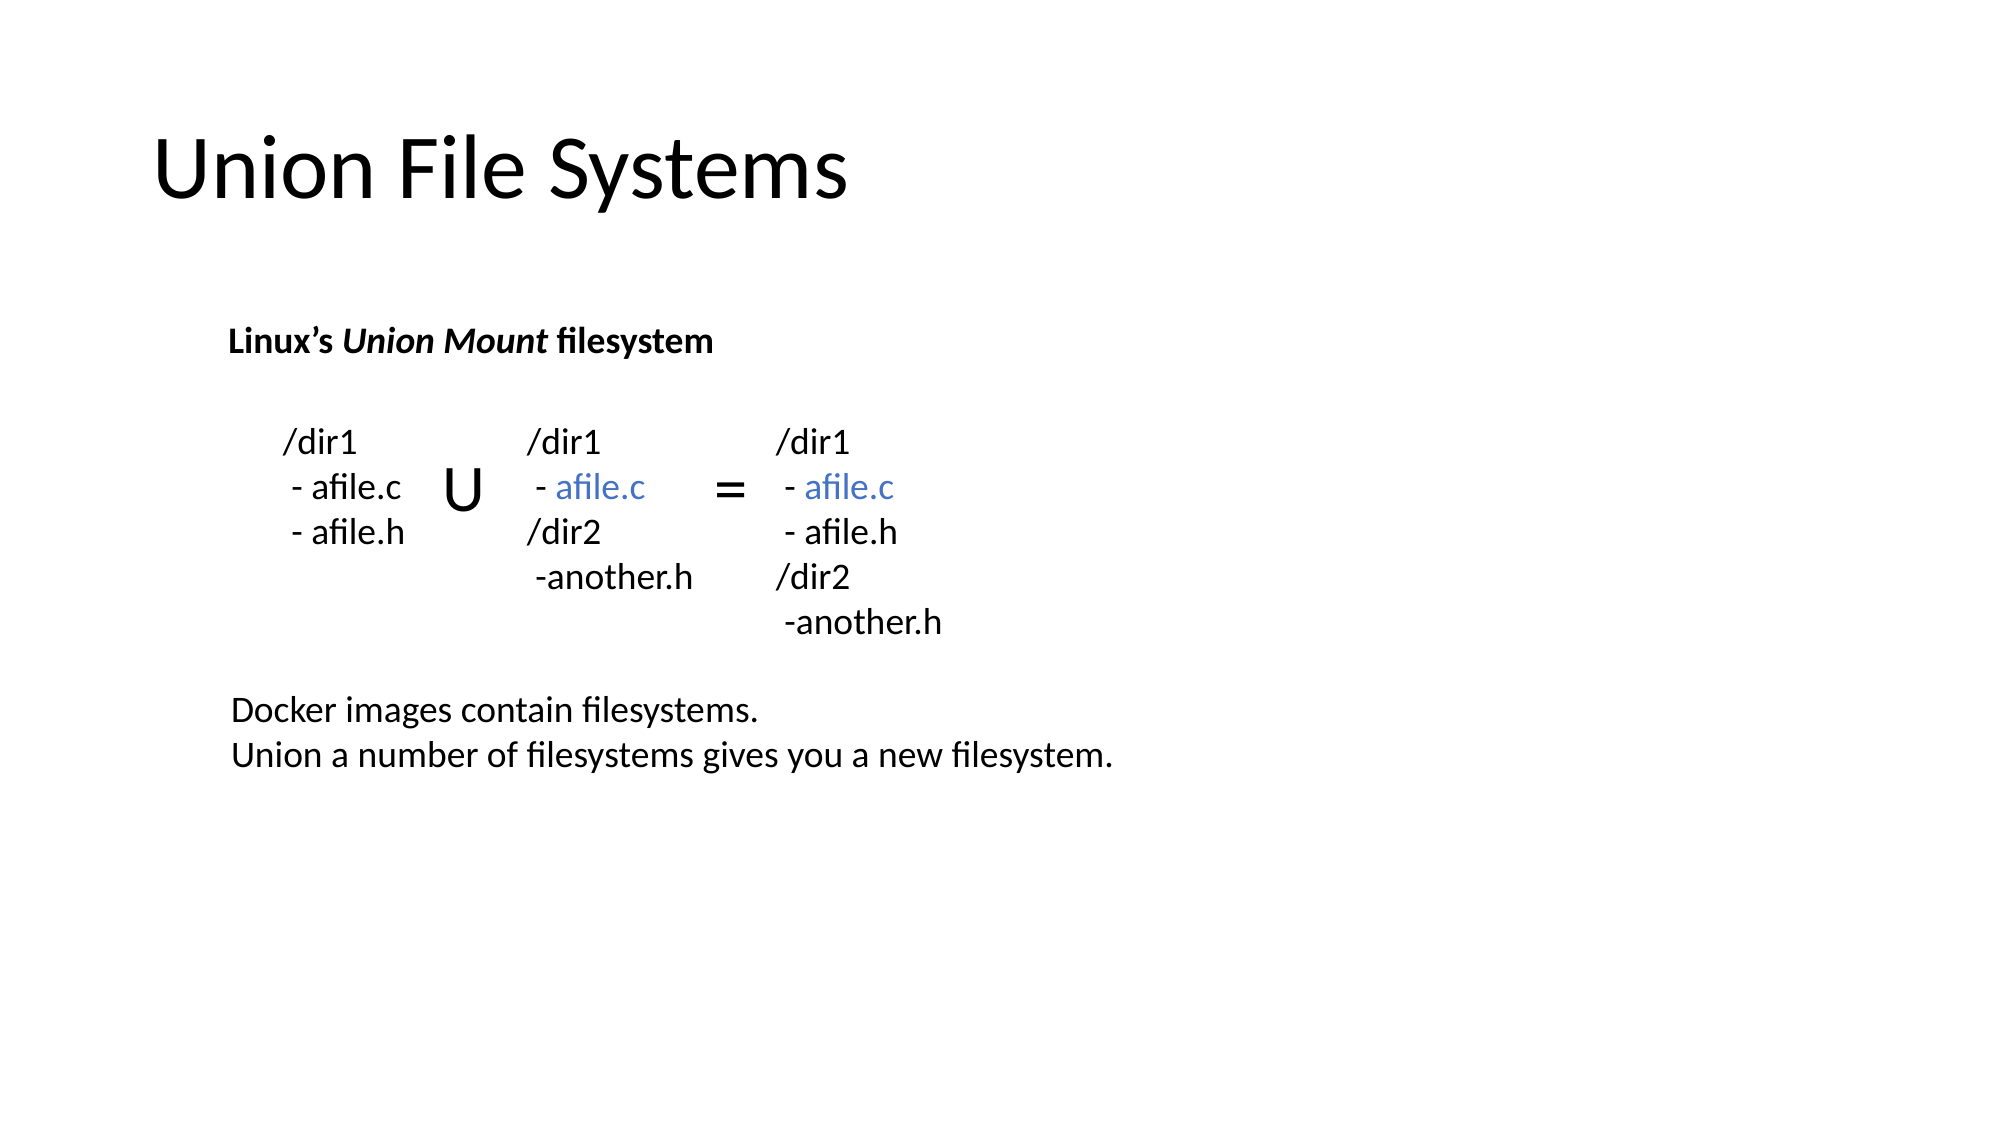

# Union File Systems
Linux’s Union Mount filesystem
/dir1
 - afile.c
 - afile.h
/dir1
 - afile.c
/dir2
 -another.h
/dir1
 - afile.c
 - afile.h
/dir2
 -another.h
=
U
Docker images contain filesystems.
Union a number of filesystems gives you a new filesystem.